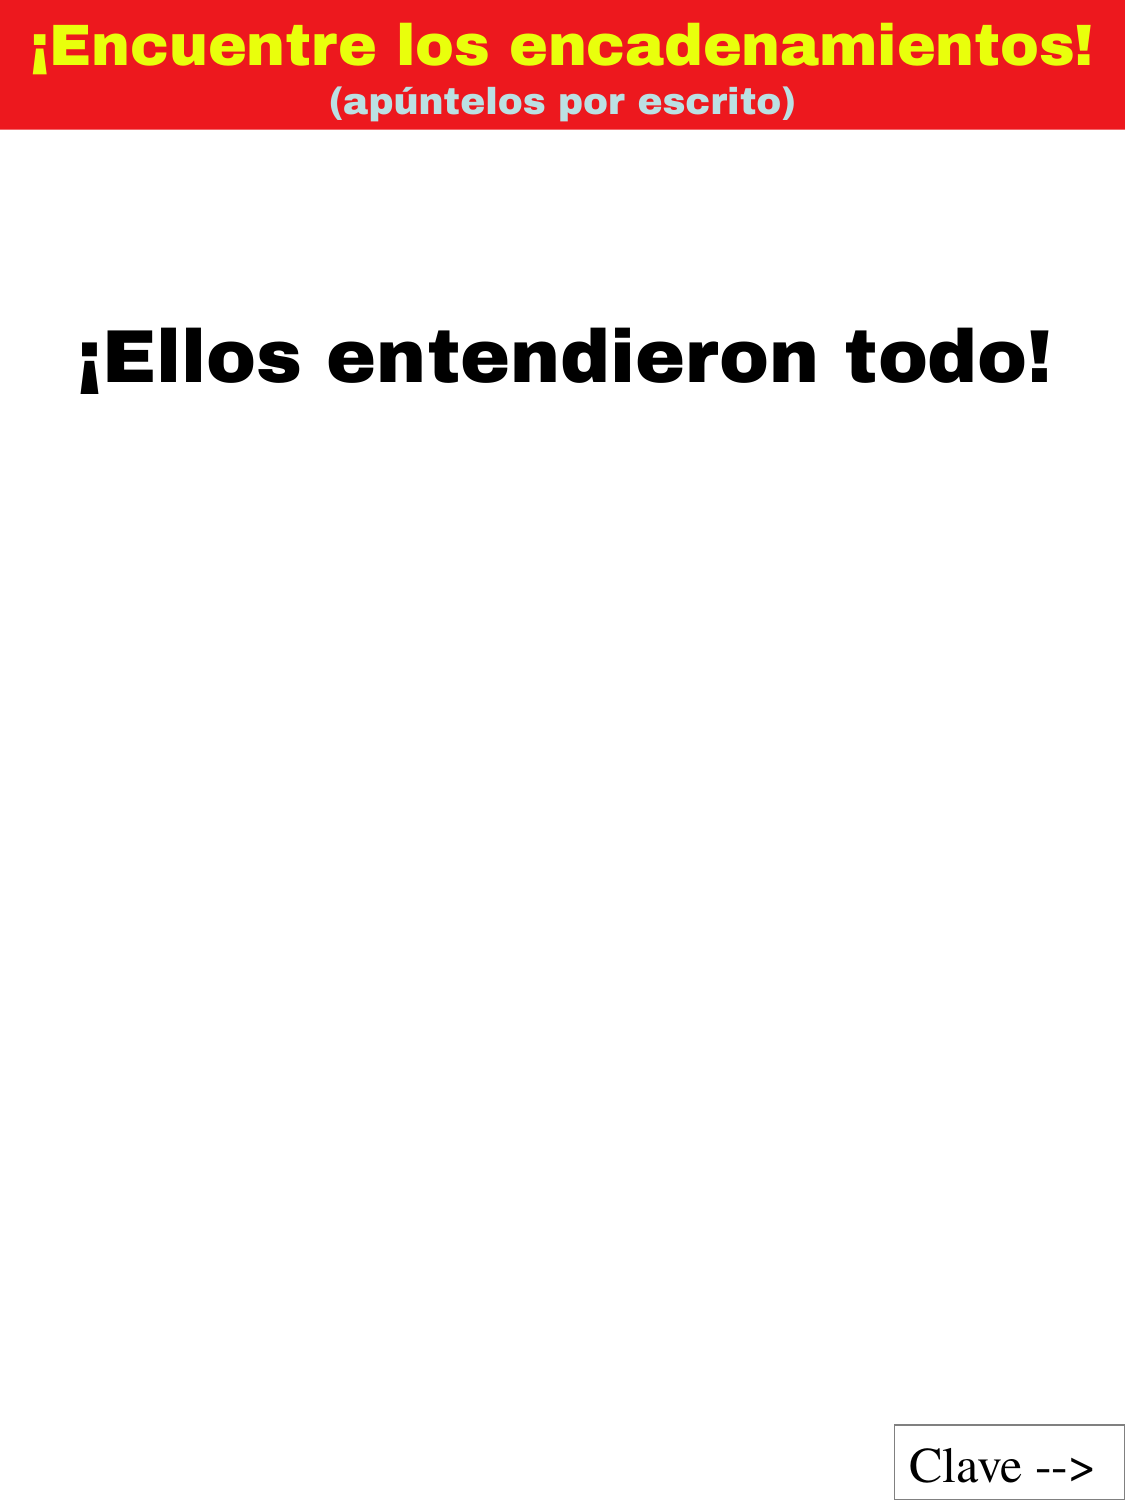

¡Encuentre los encadenamientos!
(apúntelos por escrito)
¡Ellos entendieron todo!
Clave -->